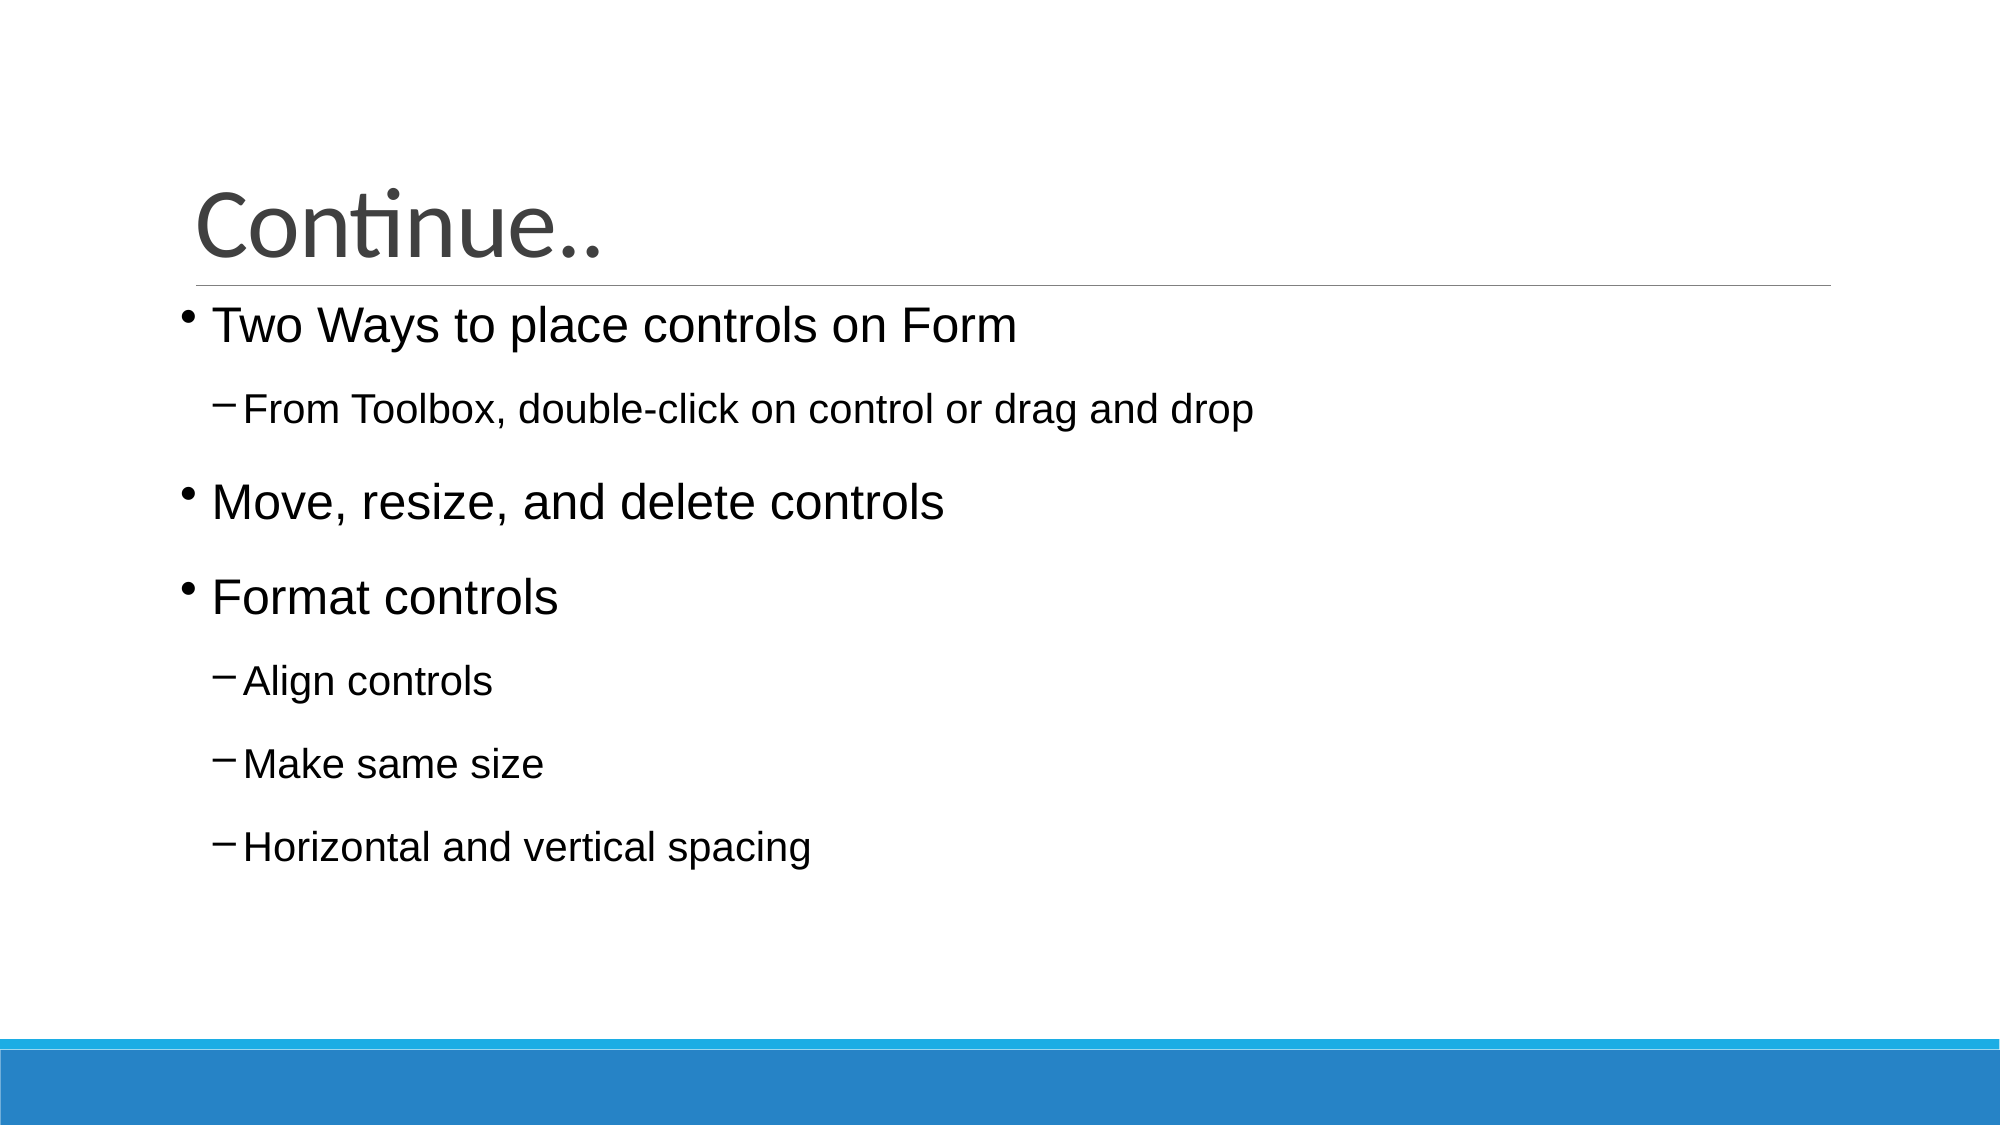

# Continue..
 Two Ways to place controls on Form
From Toolbox, double-click on control or drag and drop
 Move, resize, and delete controls
 Format controls
Align controls
Make same size
Horizontal and vertical spacing